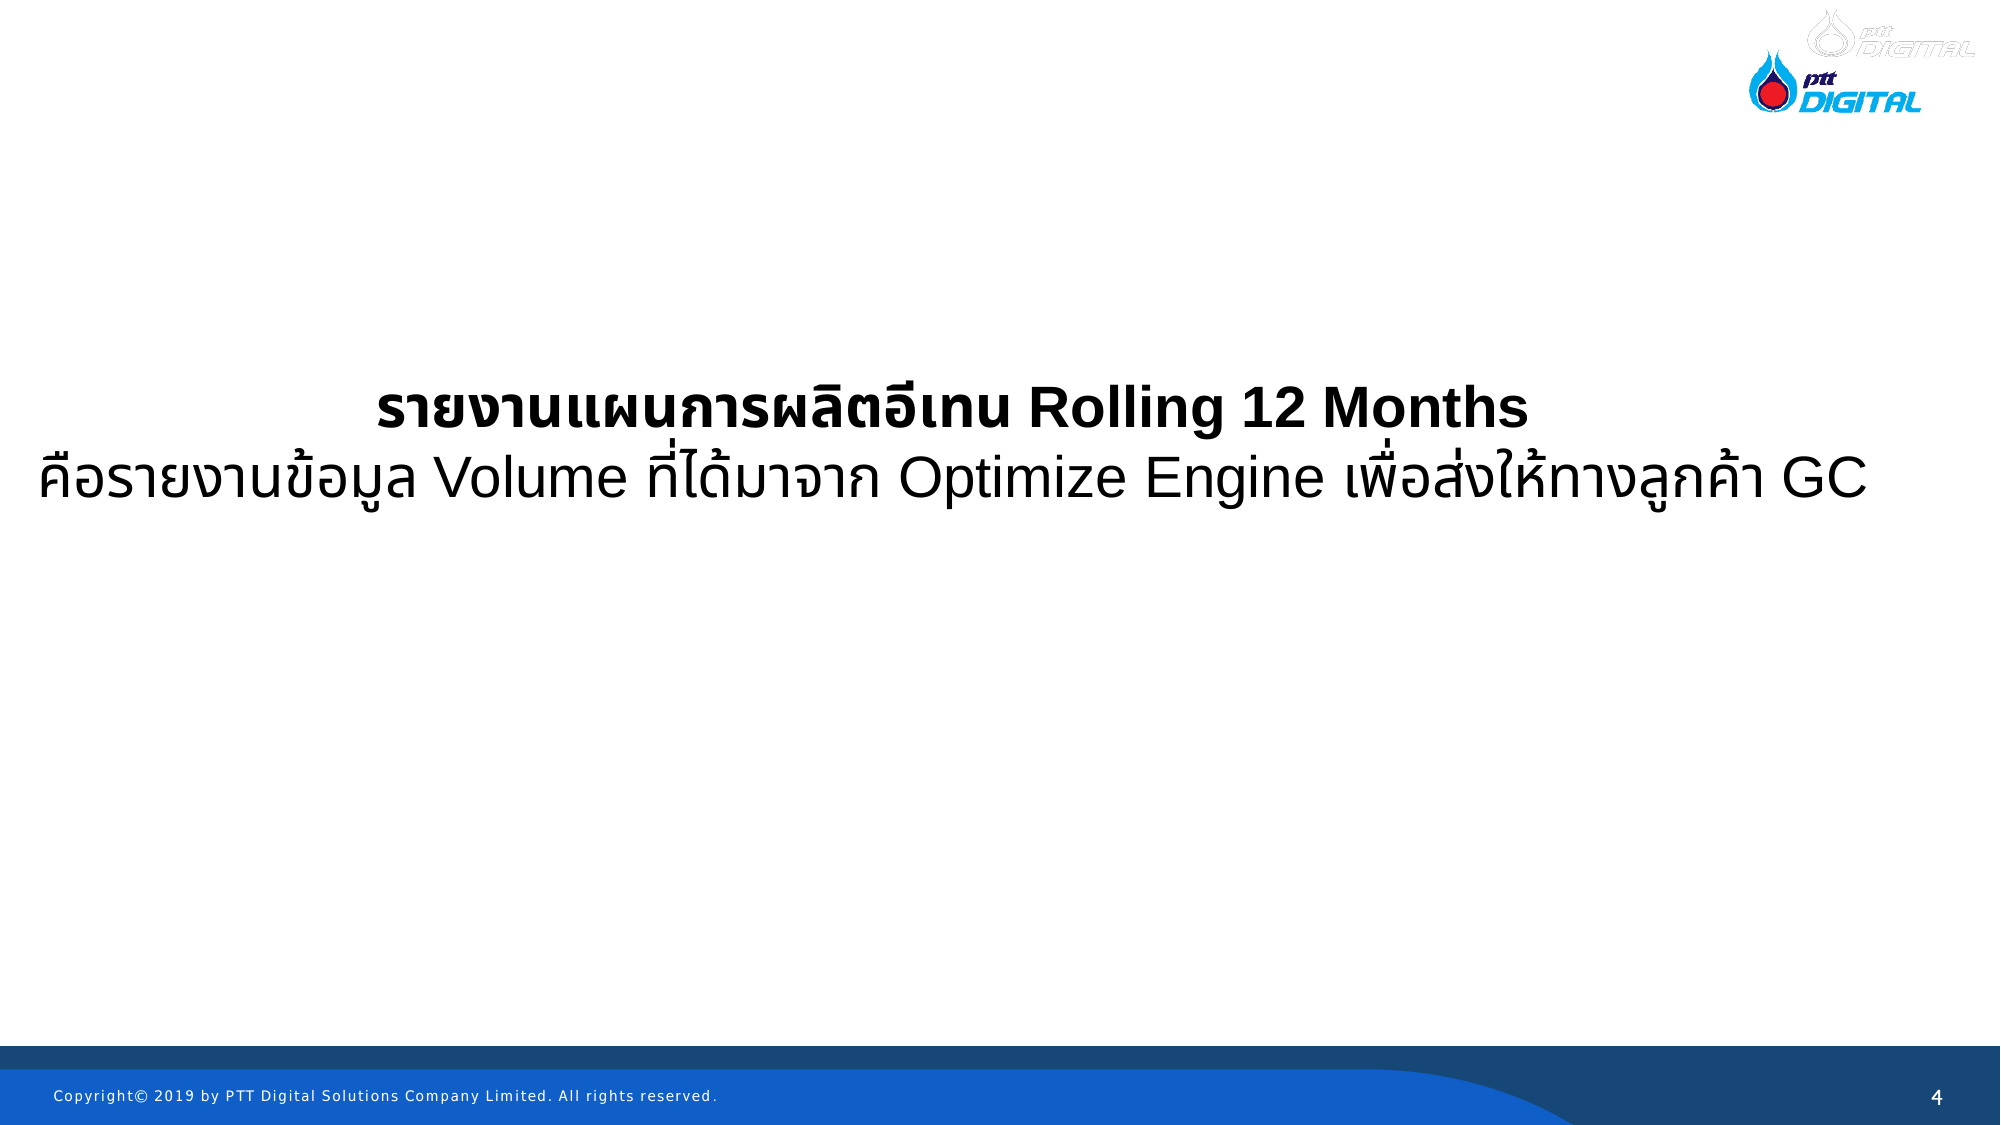

รายงานแผนการผลิตอีเทน Rolling 12 Months
คือรายงานข้อมูล Volume ที่ได้มาจาก Optimize Engine เพื่อส่งให้ทางลูกค้า GC
4